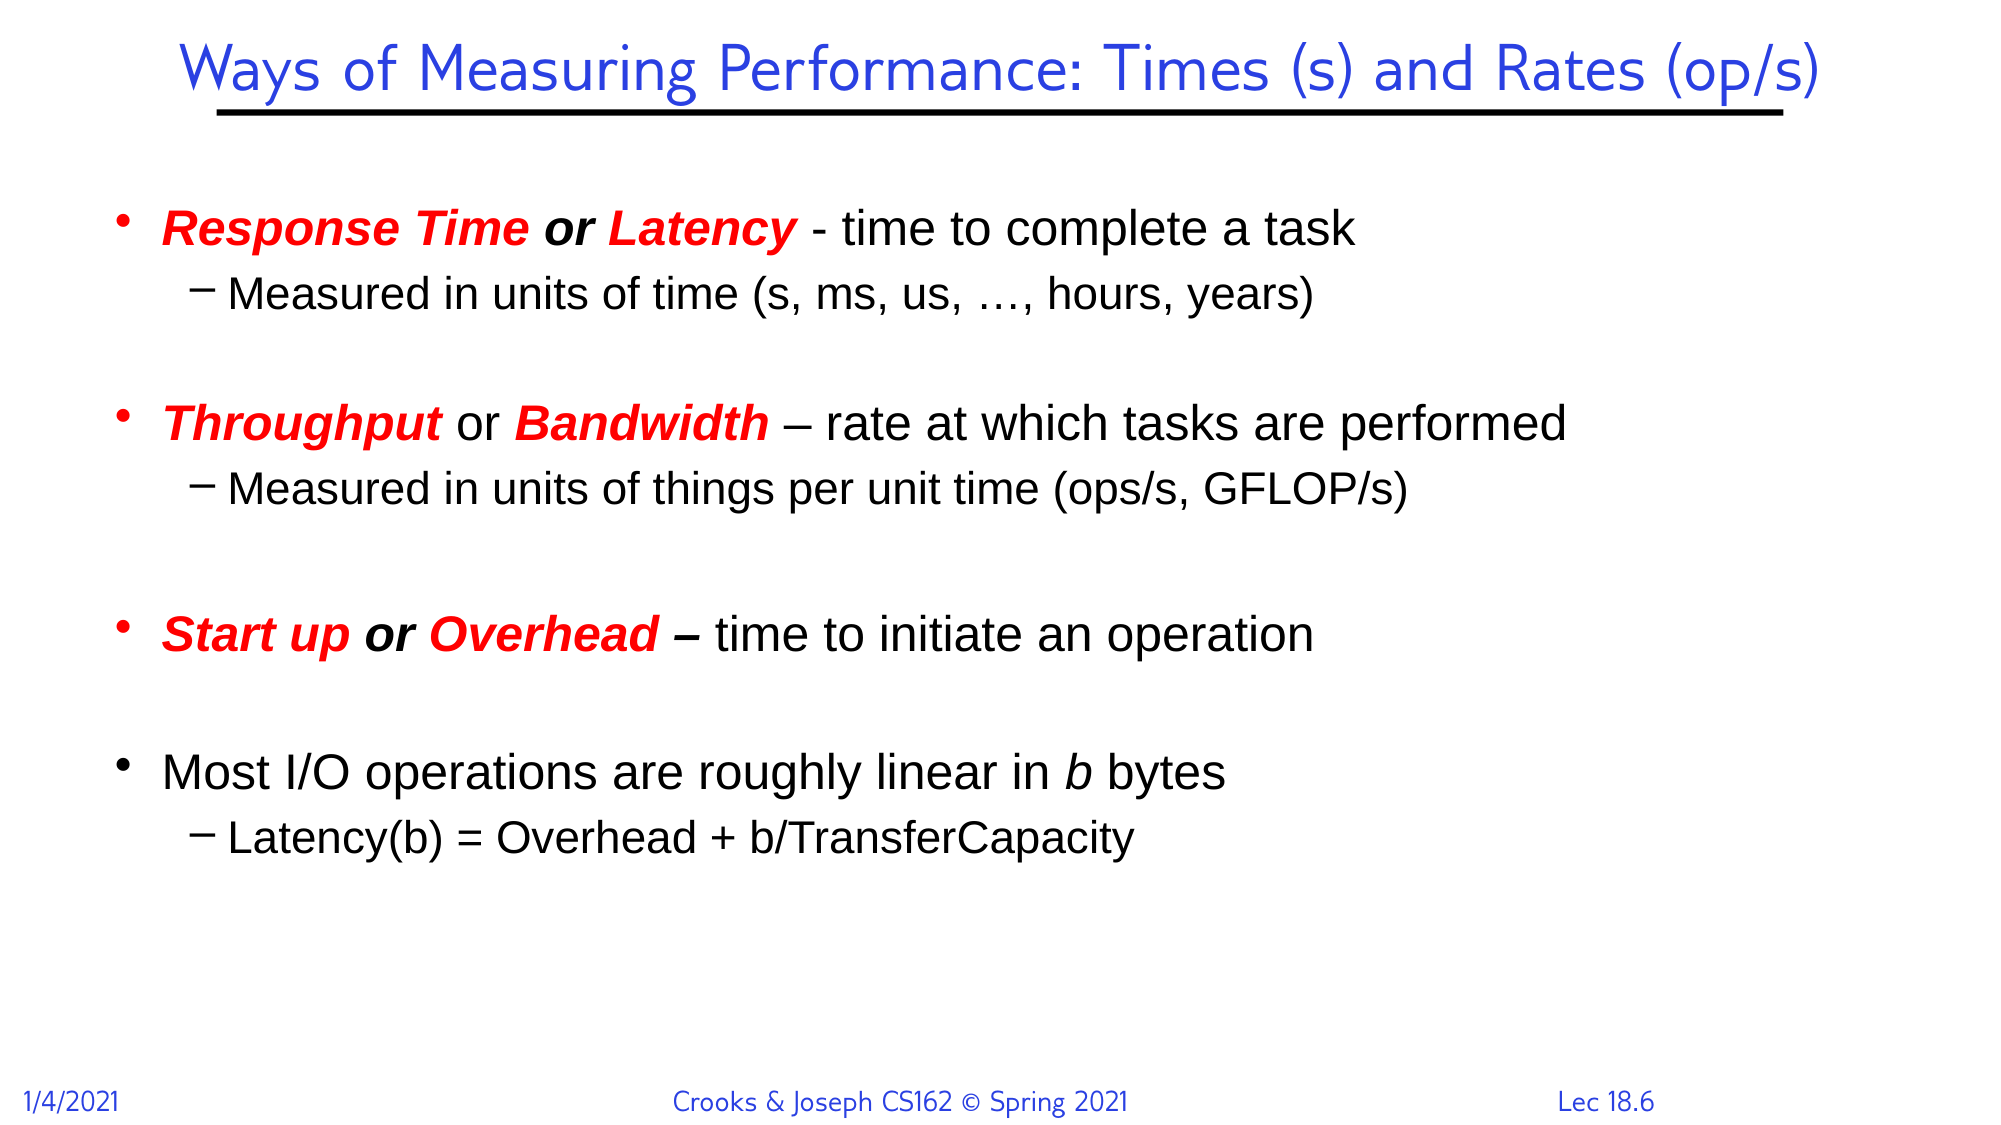

# Ways of Measuring Performance: Times (s) and Rates (op/s)

Response Time or Latency - time to complete a task
Measured in units of time (s, ms, us, …, hours, years)

Throughput or Bandwidth – rate at which tasks are performed
Measured in units of things per unit time (ops/s, GFLOP/s)

Start up or Overhead – time to initiate an operation

Most I/O operations are roughly linear in b bytes
Latency(b) = Overhead + b/TransferCapacity